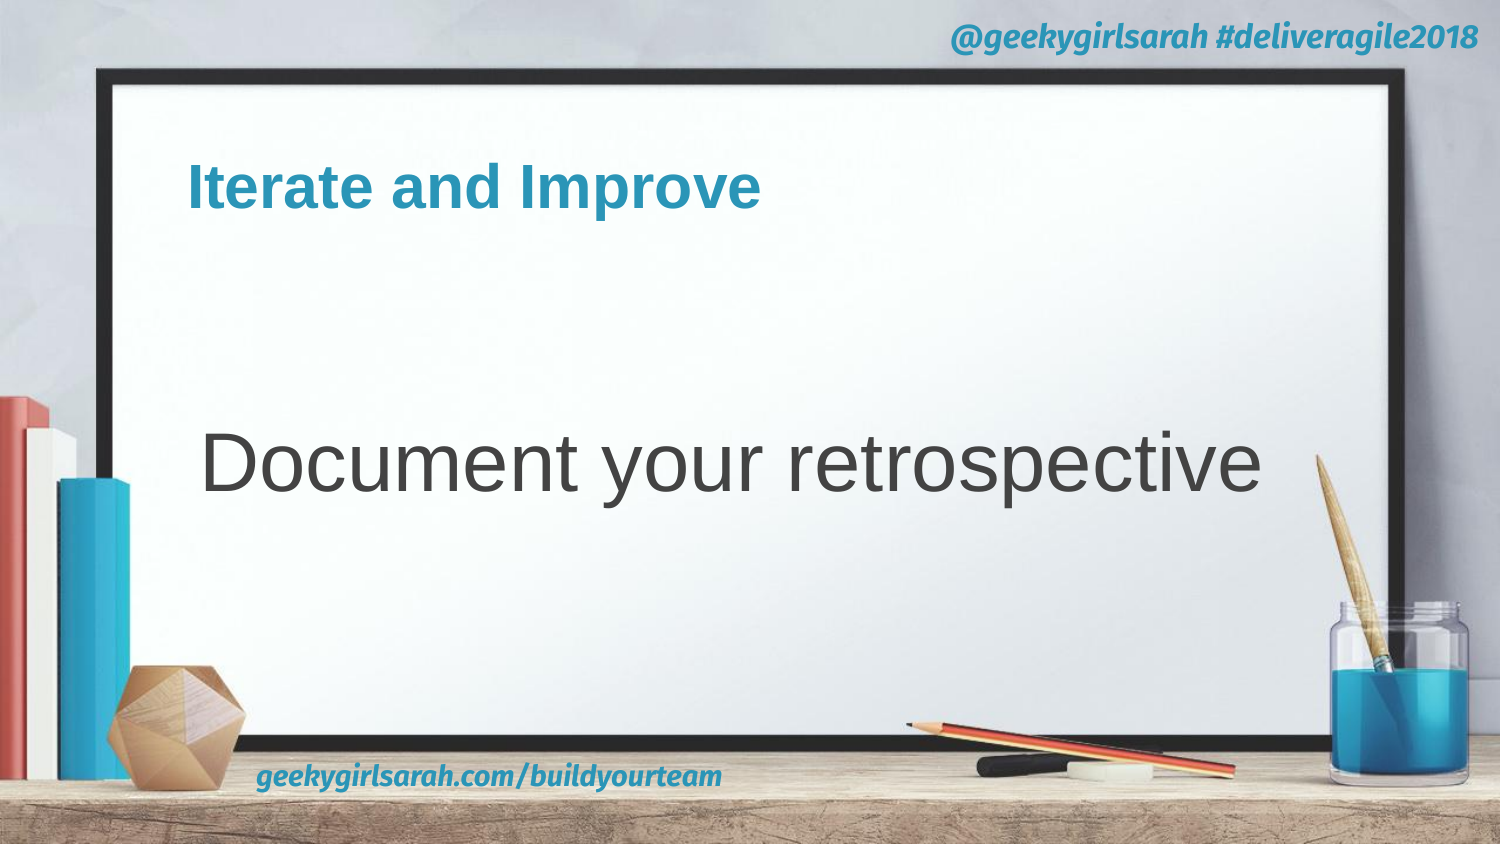

# Iterate and Improve
Document your retrospective